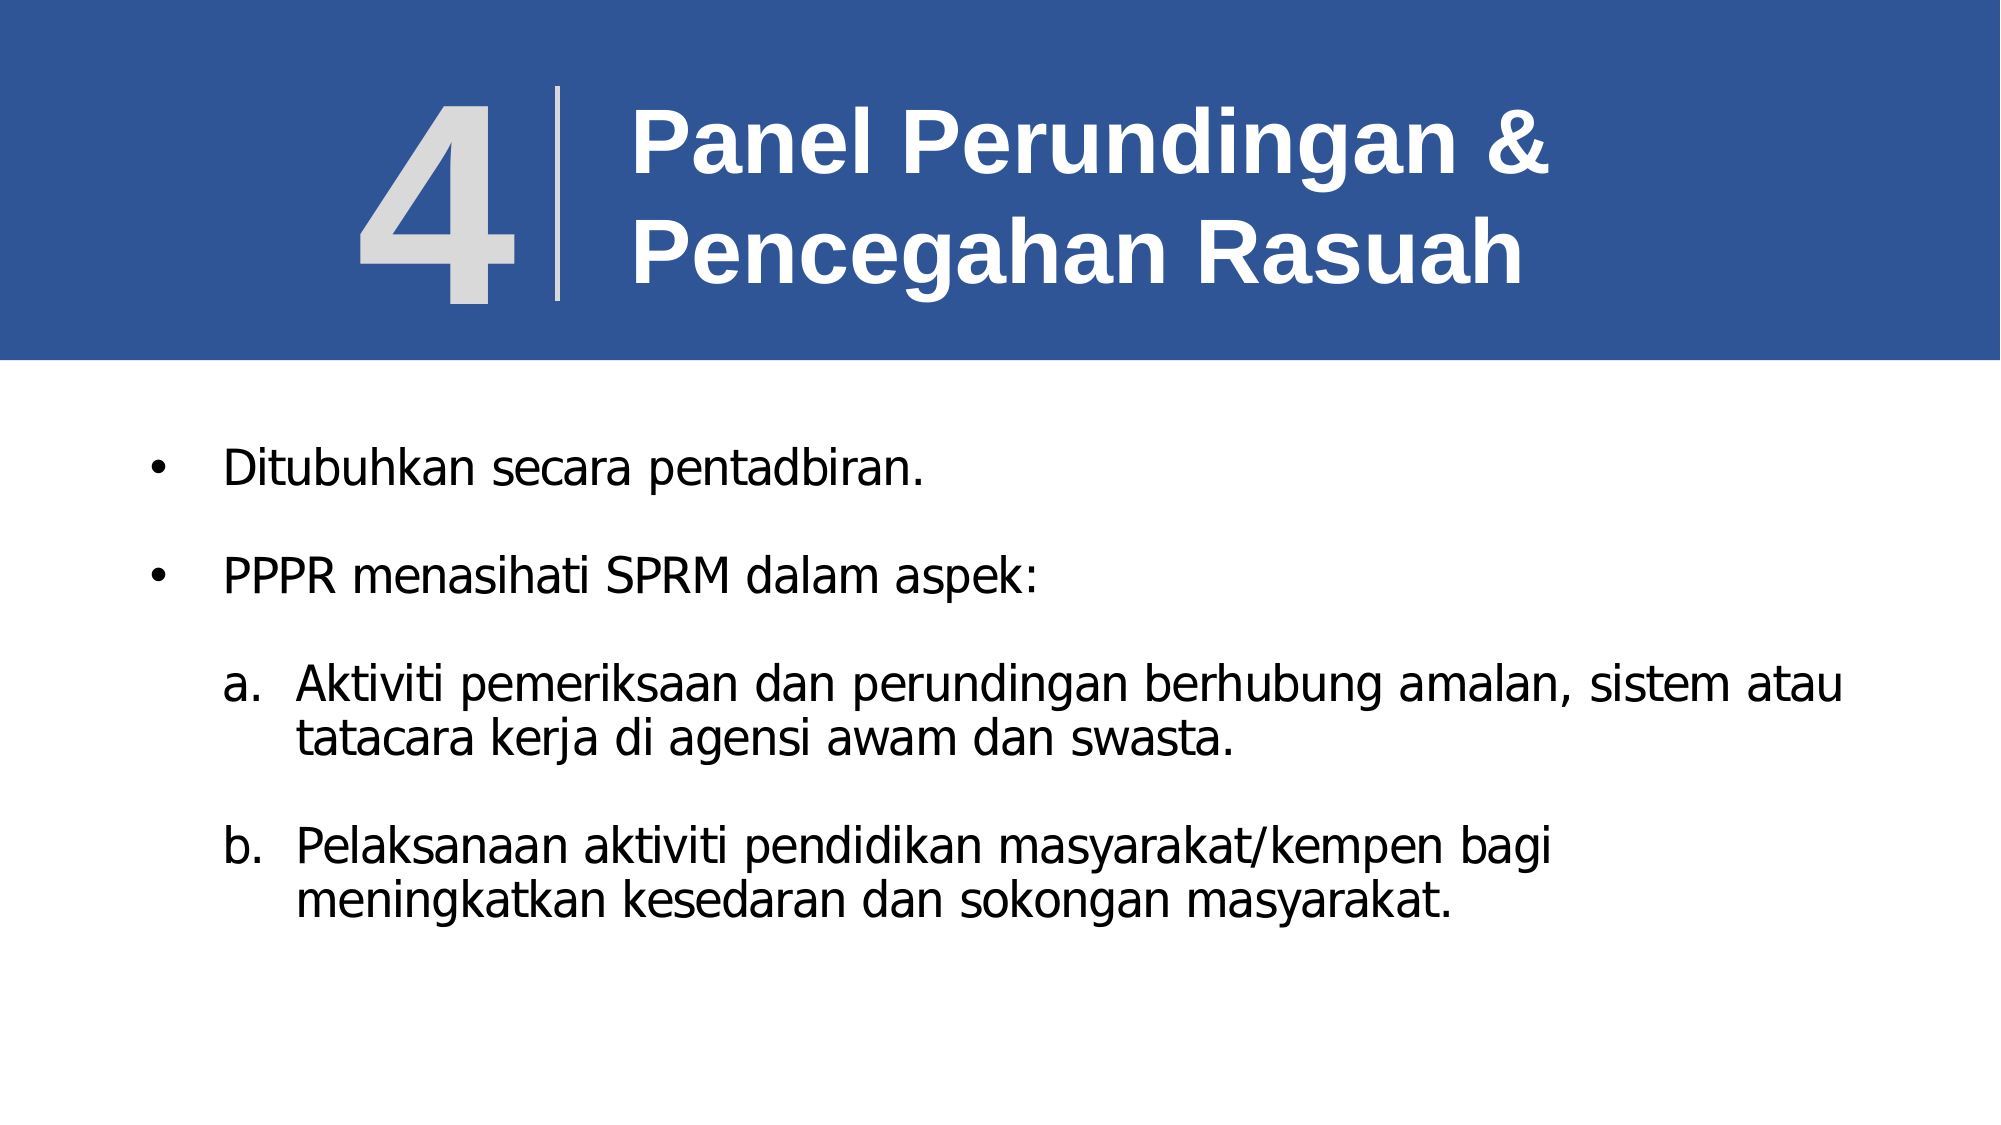

4
Panel Perundingan &
Pencegahan Rasuah
Ditubuhkan secara pentadbiran.

PPPR menasihati SPRM dalam aspek:

Aktiviti pemeriksaan dan perundingan berhubung amalan, sistem atau tatacara kerja di agensi awam dan swasta.

Pelaksanaan aktiviti pendidikan masyarakat/kempen bagi meningkatkan kesedaran dan sokongan masyarakat.